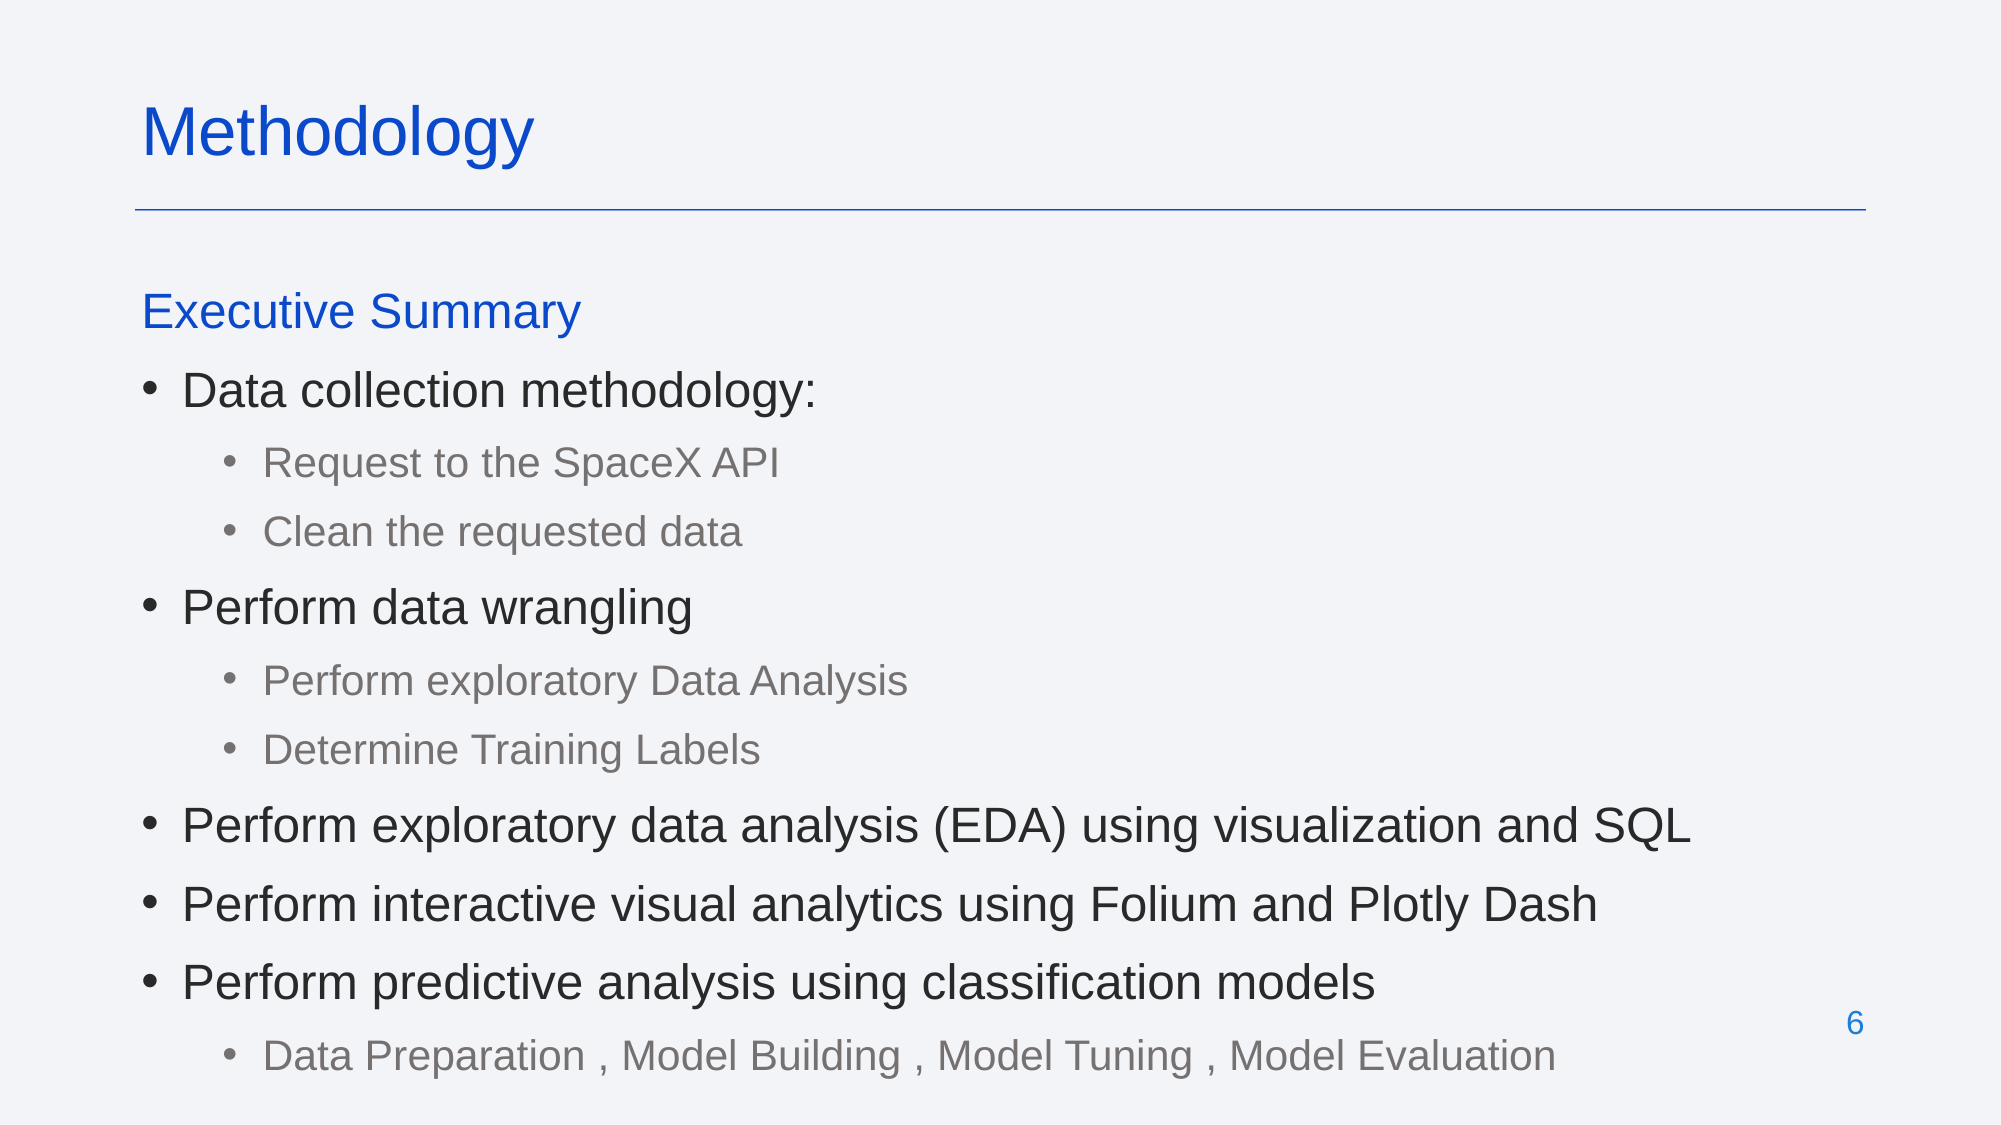

Methodology
Executive Summary
Data collection methodology:
Request to the SpaceX API
Clean the requested data
Perform data wrangling
Perform exploratory Data Analysis
Determine Training Labels
Perform exploratory data analysis (EDA) using visualization and SQL
Perform interactive visual analytics using Folium and Plotly Dash
Perform predictive analysis using classification models
Data Preparation , Model Building , Model Tuning , Model Evaluation

6